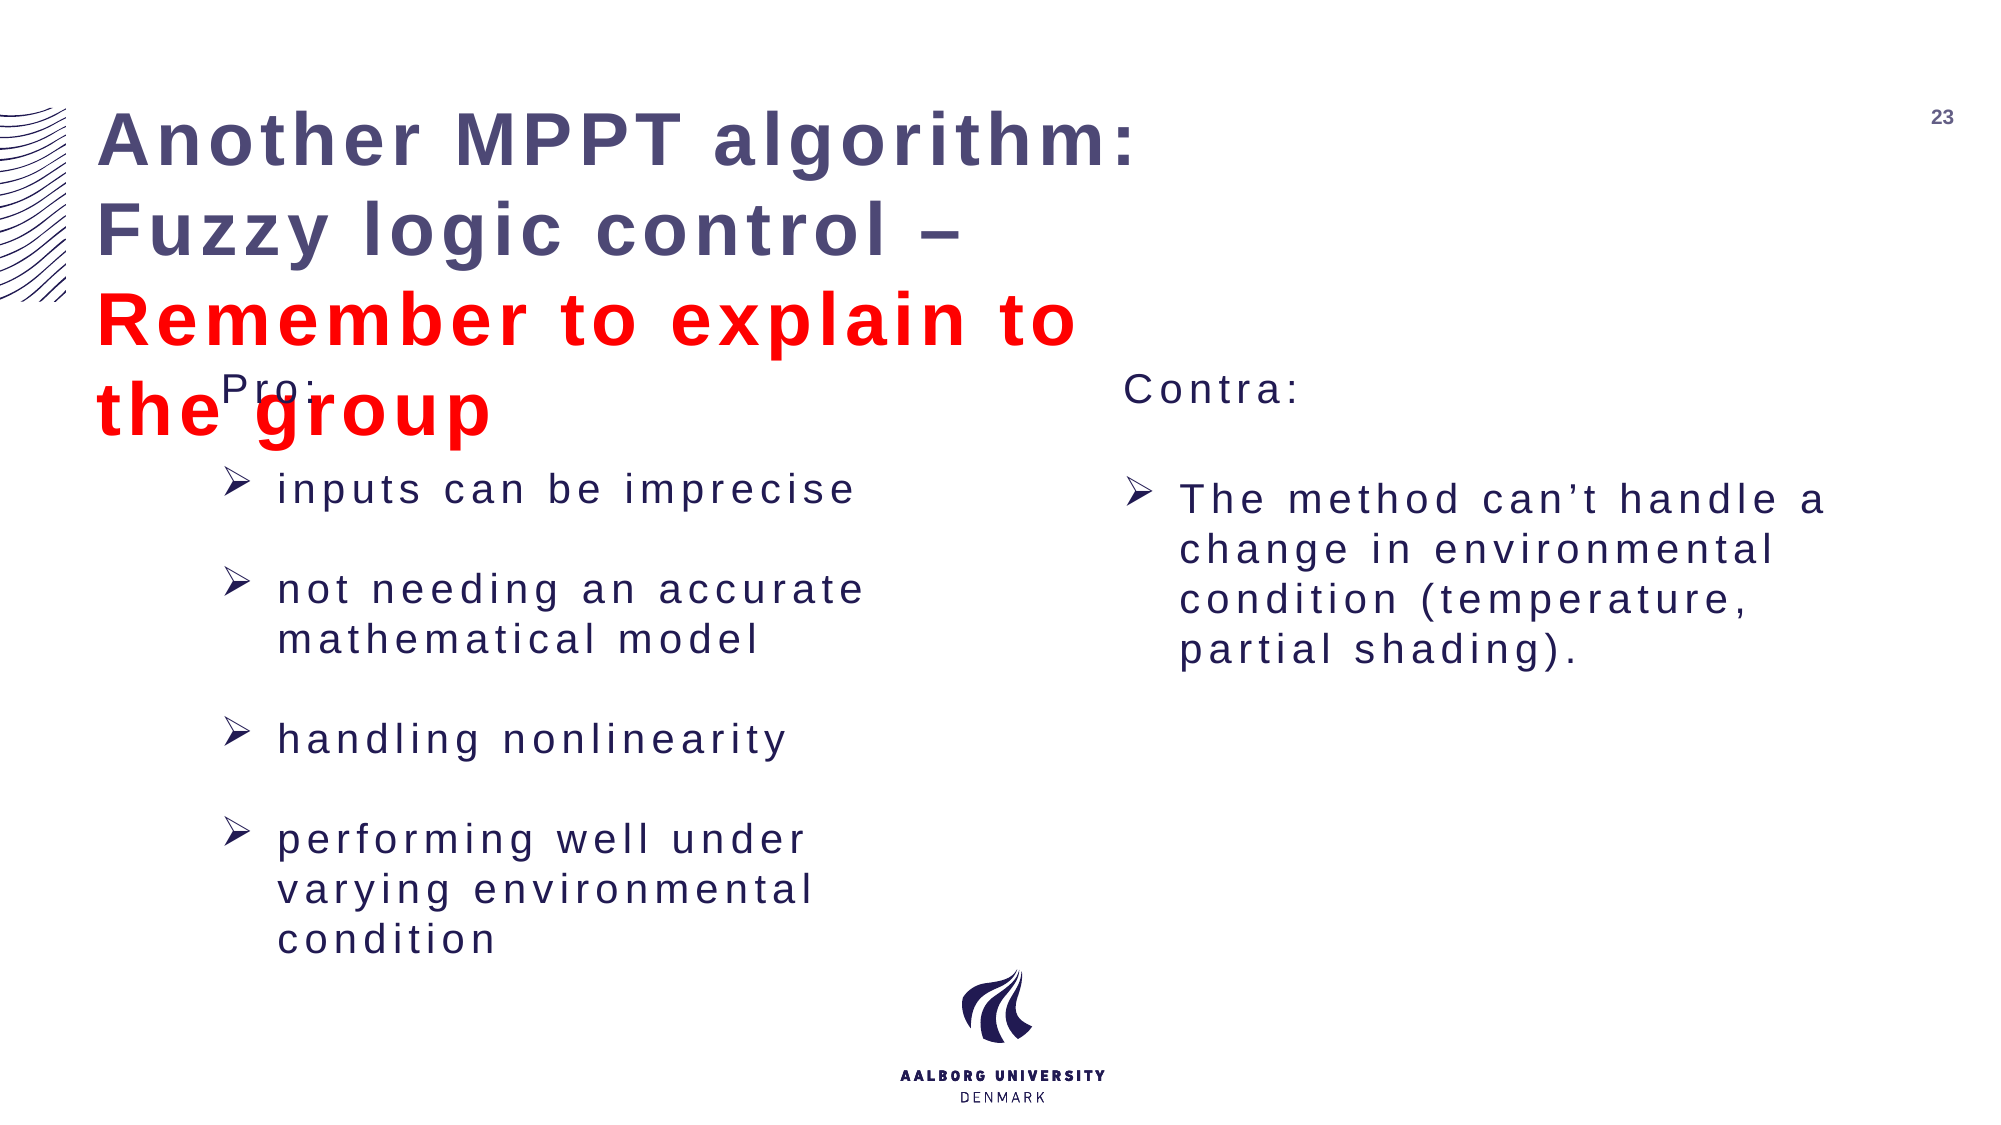

# Another MPPT algorithm: Fuzzy logic control – Remember to explain to the group
23
Pro:
inputs can be imprecise

not needing an accurate mathematical model

handling nonlinearity

performing well under varying environmental condition

Contra:

The method can’t handle a change in environmental condition (temperature, partial shading).